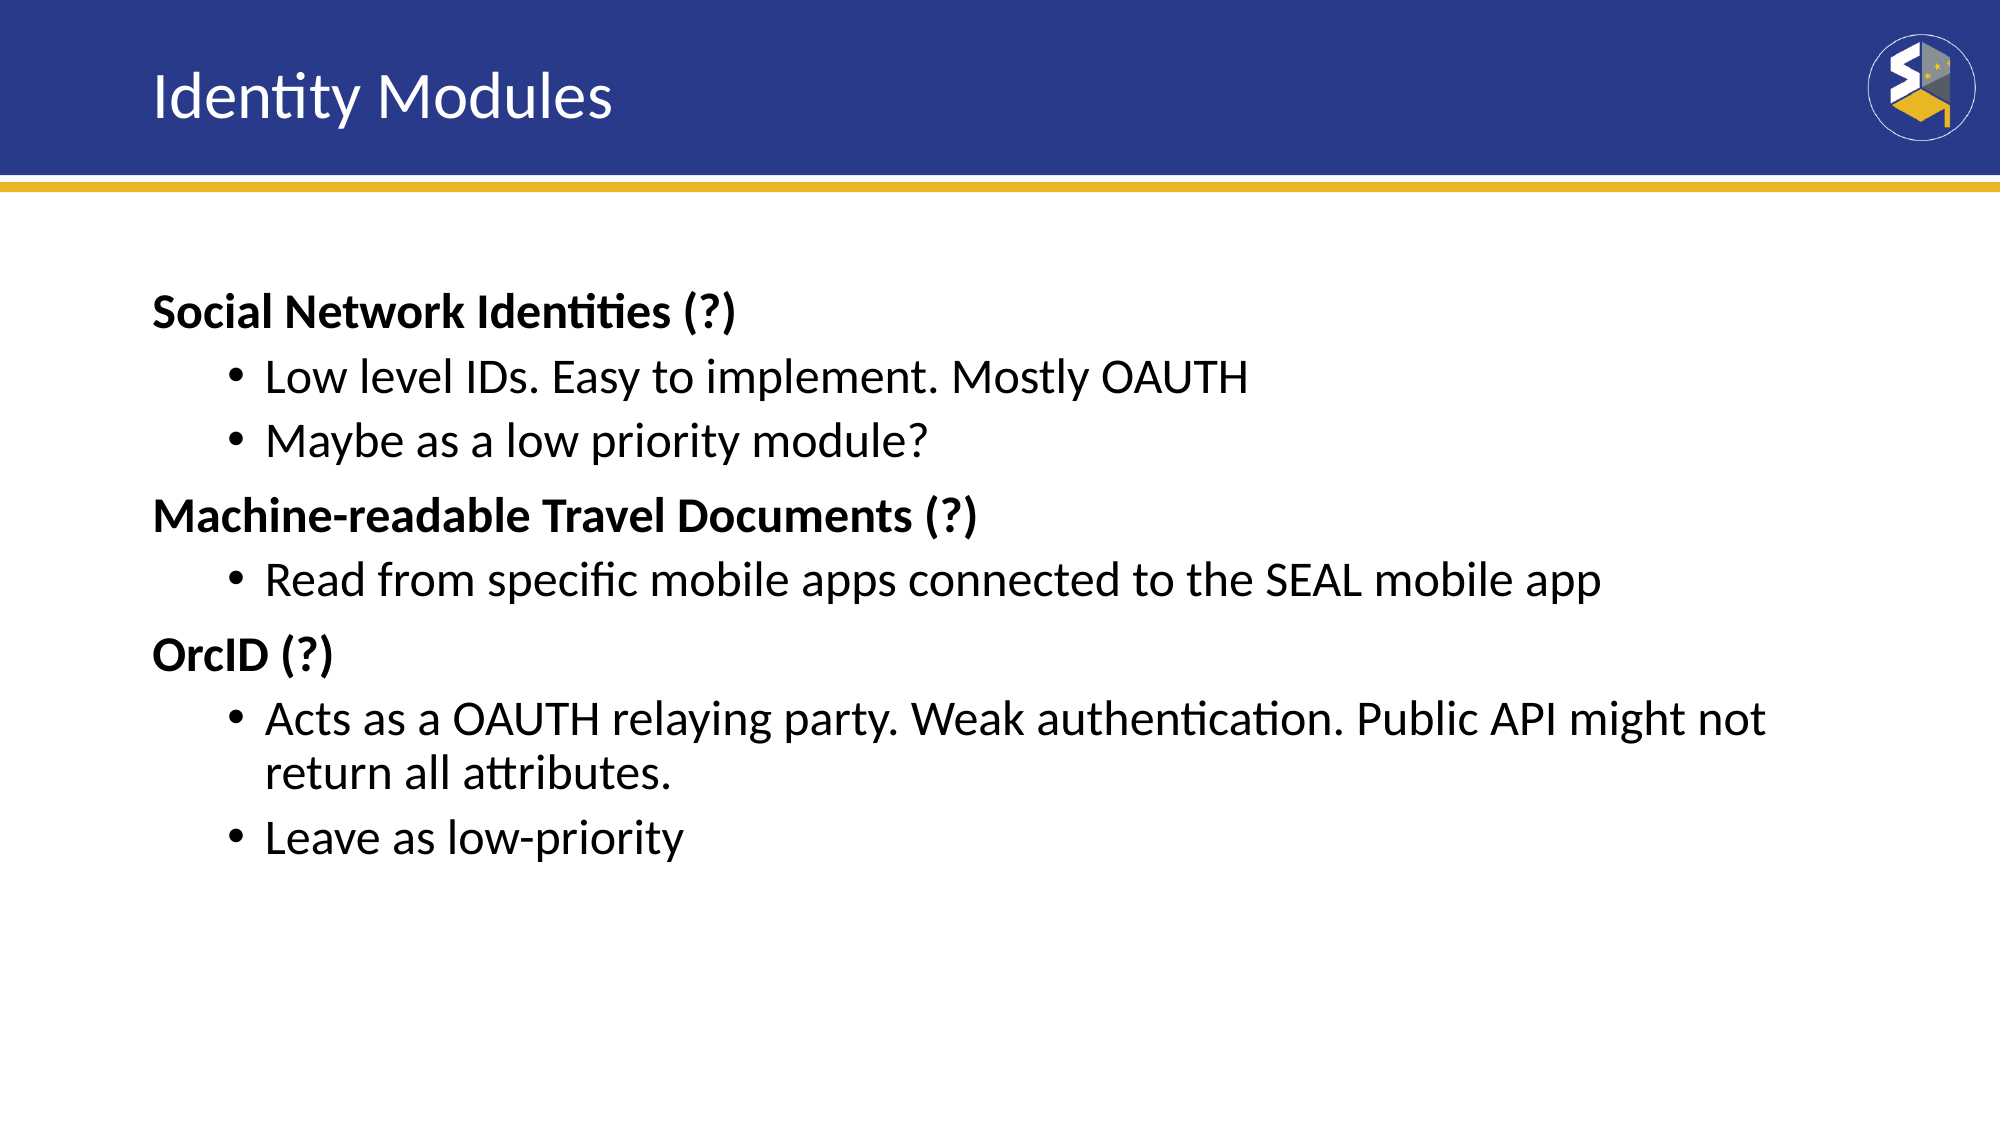

# Identity Modules
Social Network Identities (?)
Low level IDs. Easy to implement. Mostly OAUTH
Maybe as a low priority module?
Machine-readable Travel Documents (?)
Read from specific mobile apps connected to the SEAL mobile app
OrcID (?)
Acts as a OAUTH relaying party. Weak authentication. Public API might not return all attributes.
Leave as low-priority